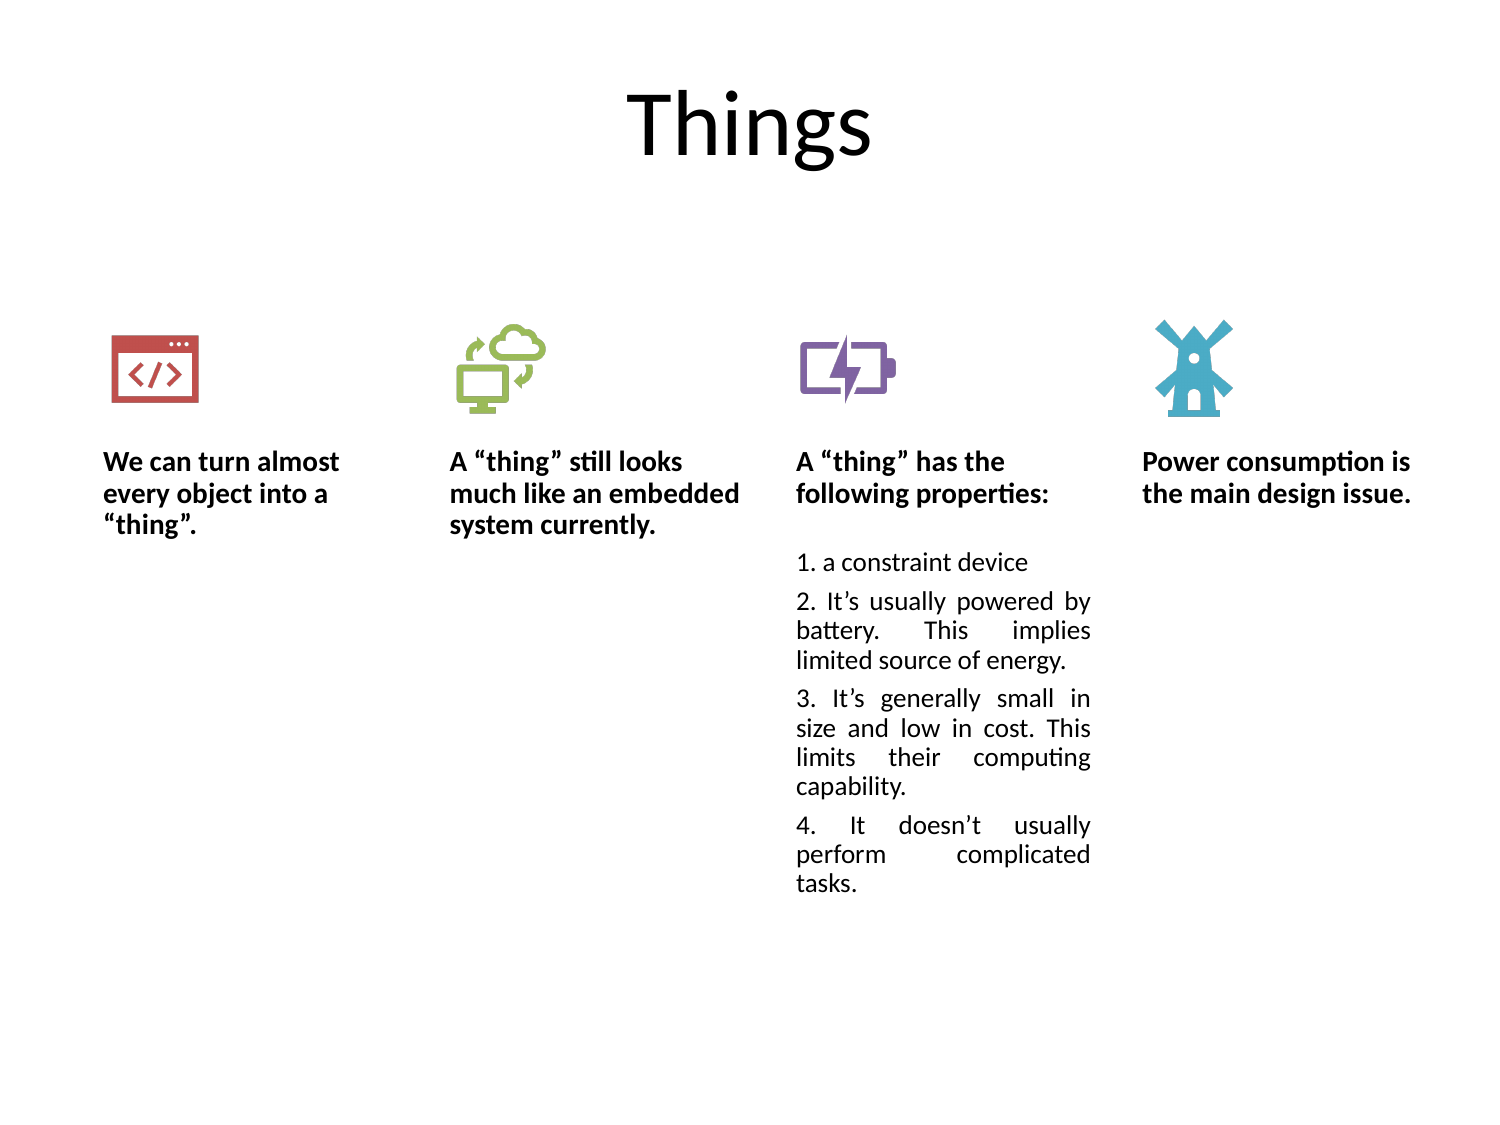

# Things

We can turn almost every object into a “thing”.

A “thing” still looks much like an embedded system currently.

A “thing” has the following properties:

Power consumption is the main design issue.

1. a constraint device
2. It’s usually powered by battery. This implies limited source of energy.
3. It’s generally small in size and low in cost. This limits their computing capability.
4. It doesn’t usually perform complicated tasks.